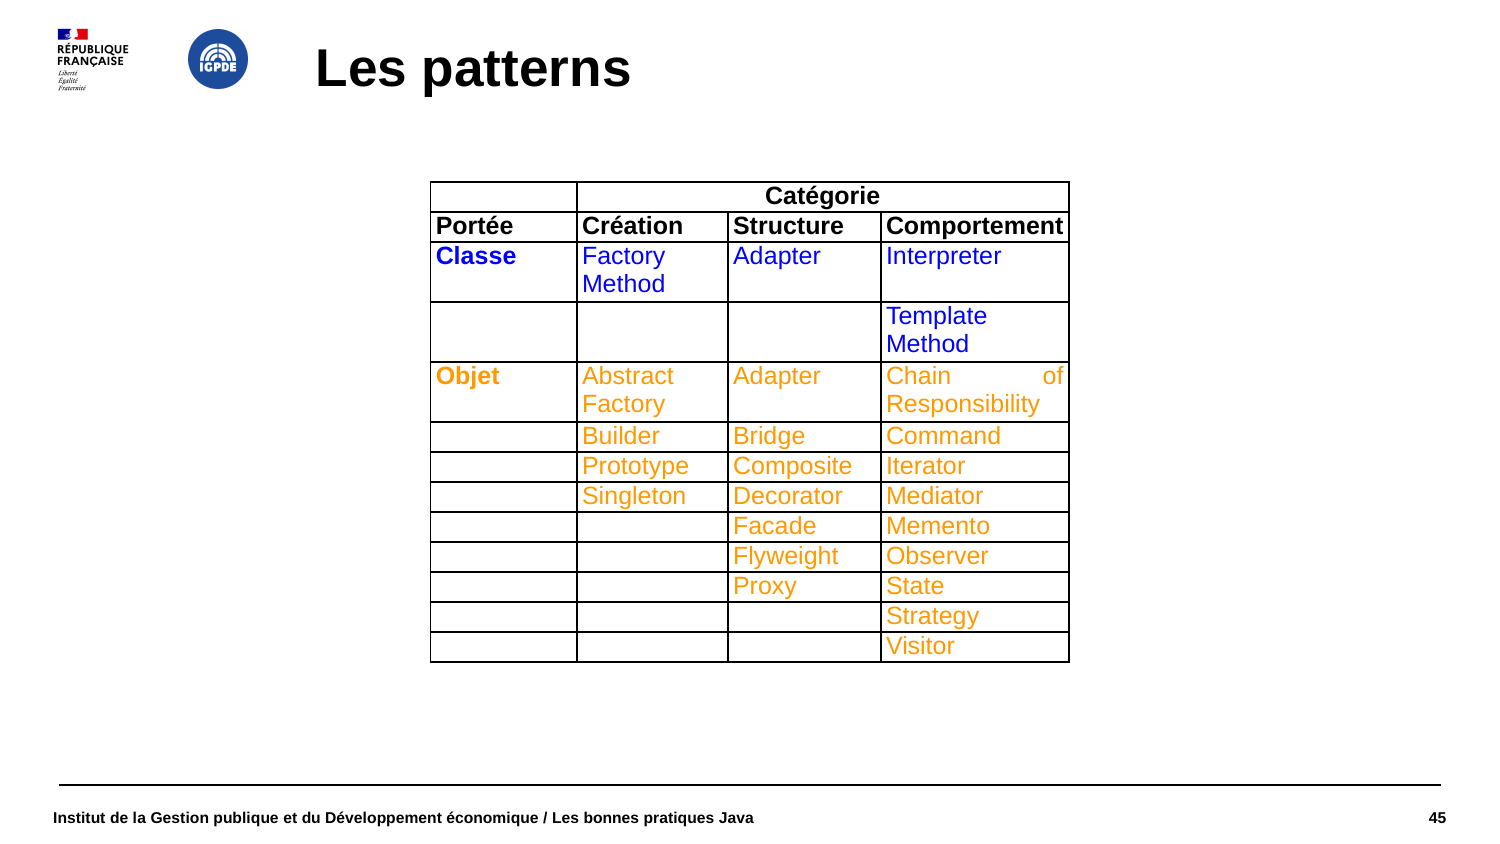

# Les patterns
|  | Catégorie |  |  |
| --- | --- | --- | --- |
| Portée | Création | Structure | Comportement |
| Classe | Factory Method | Adapter | Interpreter |
|  |  |  | Template Method |
| Objet | Abstract Factory | Adapter | Chain of Responsibility |
|  | Builder | Bridge | Command |
|  | Prototype | Composite | Iterator |
|  | Singleton | Decorator | Mediator |
|  |  | Facade | Memento |
|  |  | Flyweight | Observer |
|  |  | Proxy | State |
|  |  |  | Strategy |
|  |  |  | Visitor |
Institut de la Gestion publique et du Développement économique / Les bonnes pratiques Java
45